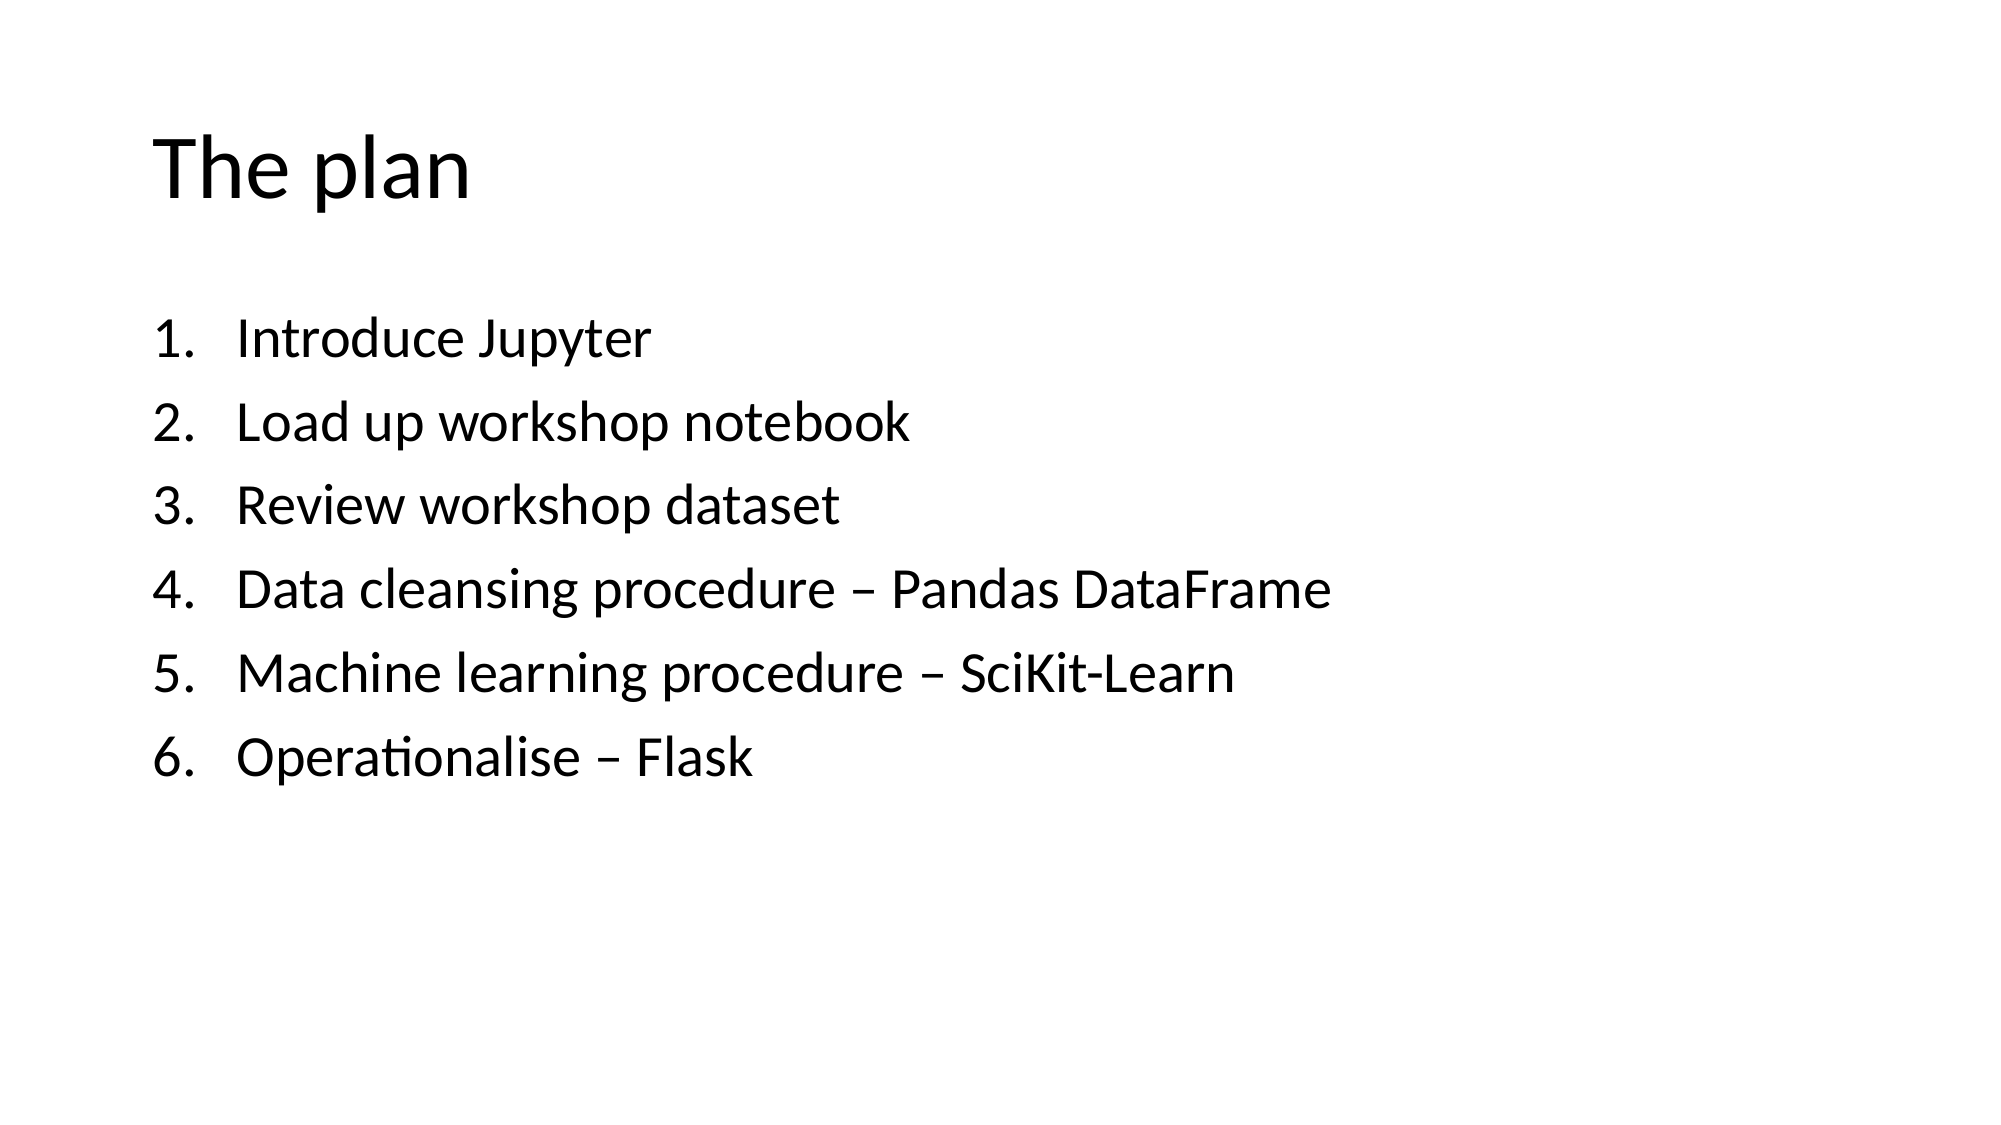

# The plan
Introduce Jupyter
Load up workshop notebook
Review workshop dataset
Data cleansing procedure – Pandas DataFrame
Machine learning procedure – SciKit-Learn
Operationalise – Flask